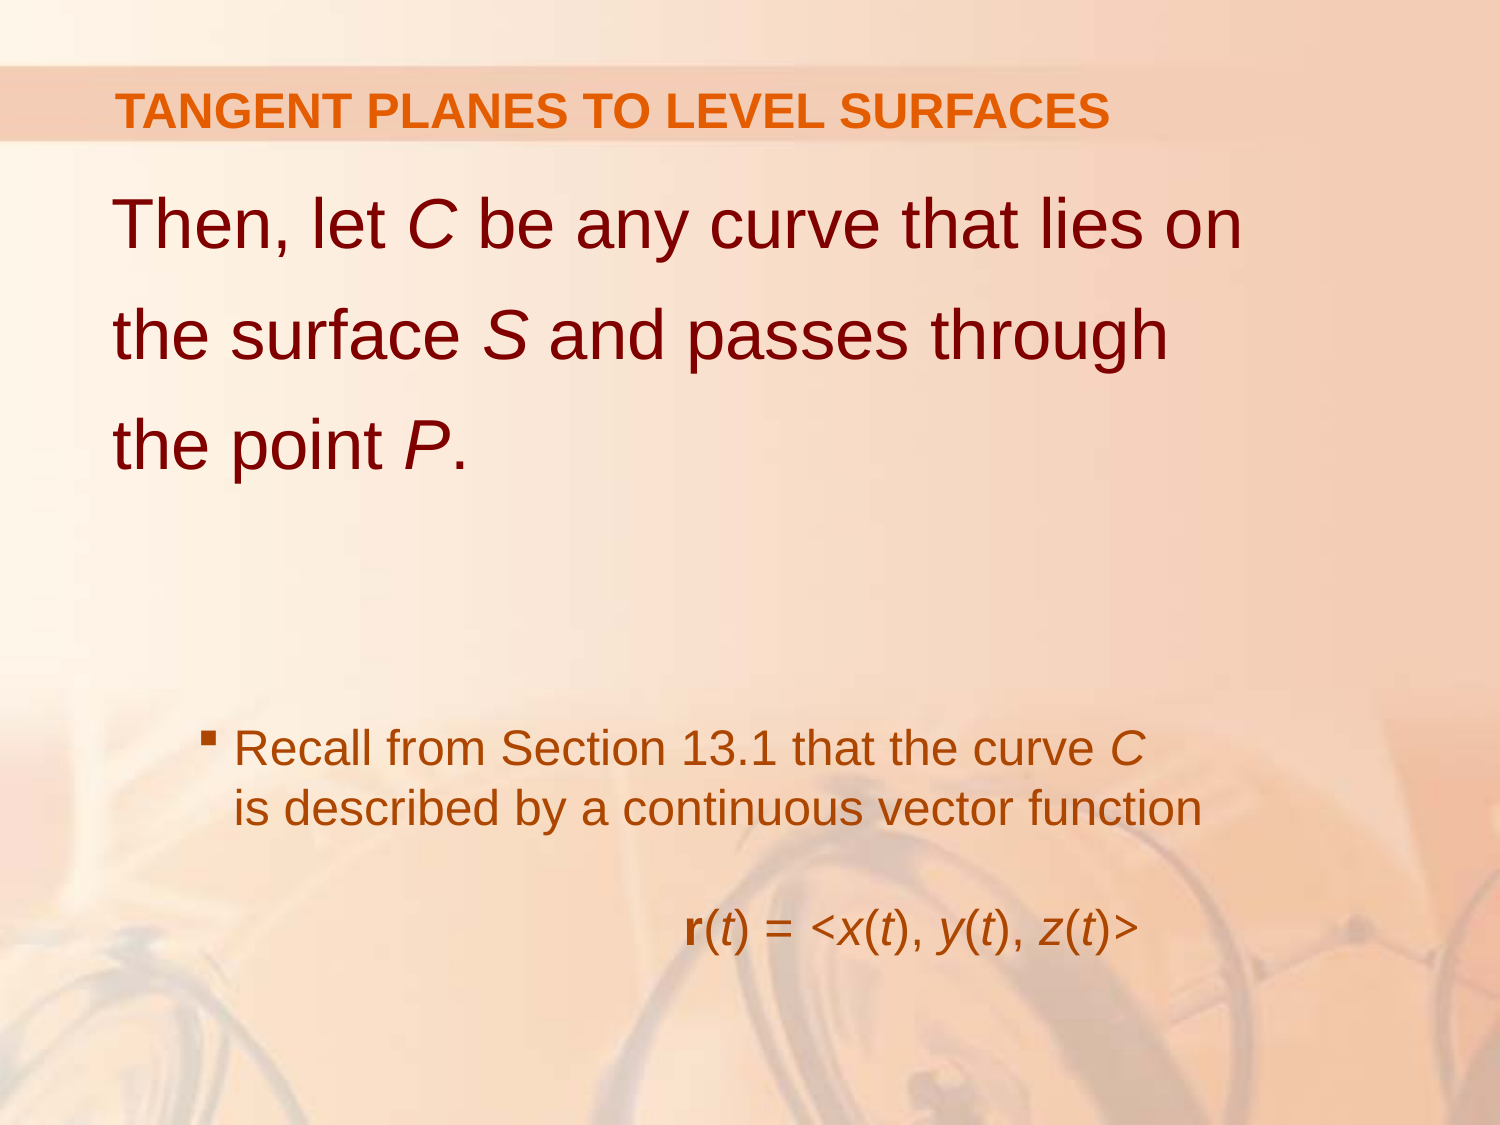

# TANGENT PLANES TO LEVEL SURFACES
Then, let C be any curve that lies on
the surface S and passes through
the point P.

Recall from Section 13.1 that the curve C
is described by a continuous vector function
			r(t) = <x(t), y(t), z(t)>